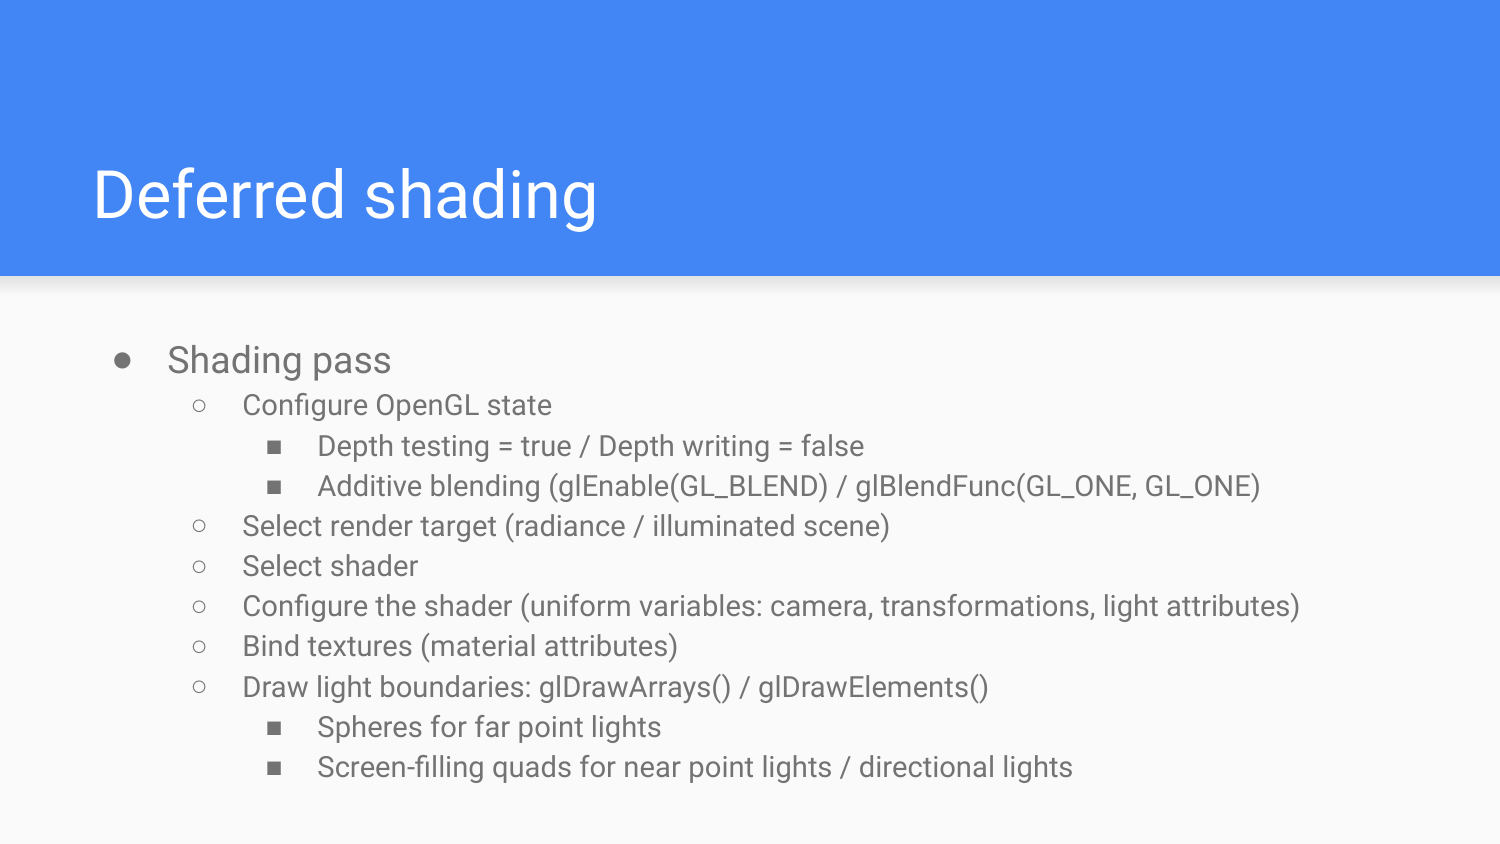

# Deferred shading
Shading pass
Configure OpenGL state
Depth testing = true / Depth writing = false
Additive blending (glEnable(GL_BLEND) / glBlendFunc(GL_ONE, GL_ONE)
Select render target (radiance / illuminated scene)
Select shader
Configure the shader (uniform variables: camera, transformations, light attributes)
Bind textures (material attributes)
Draw light boundaries: glDrawArrays() / glDrawElements()
Spheres for far point lights
Screen-filling quads for near point lights / directional lights